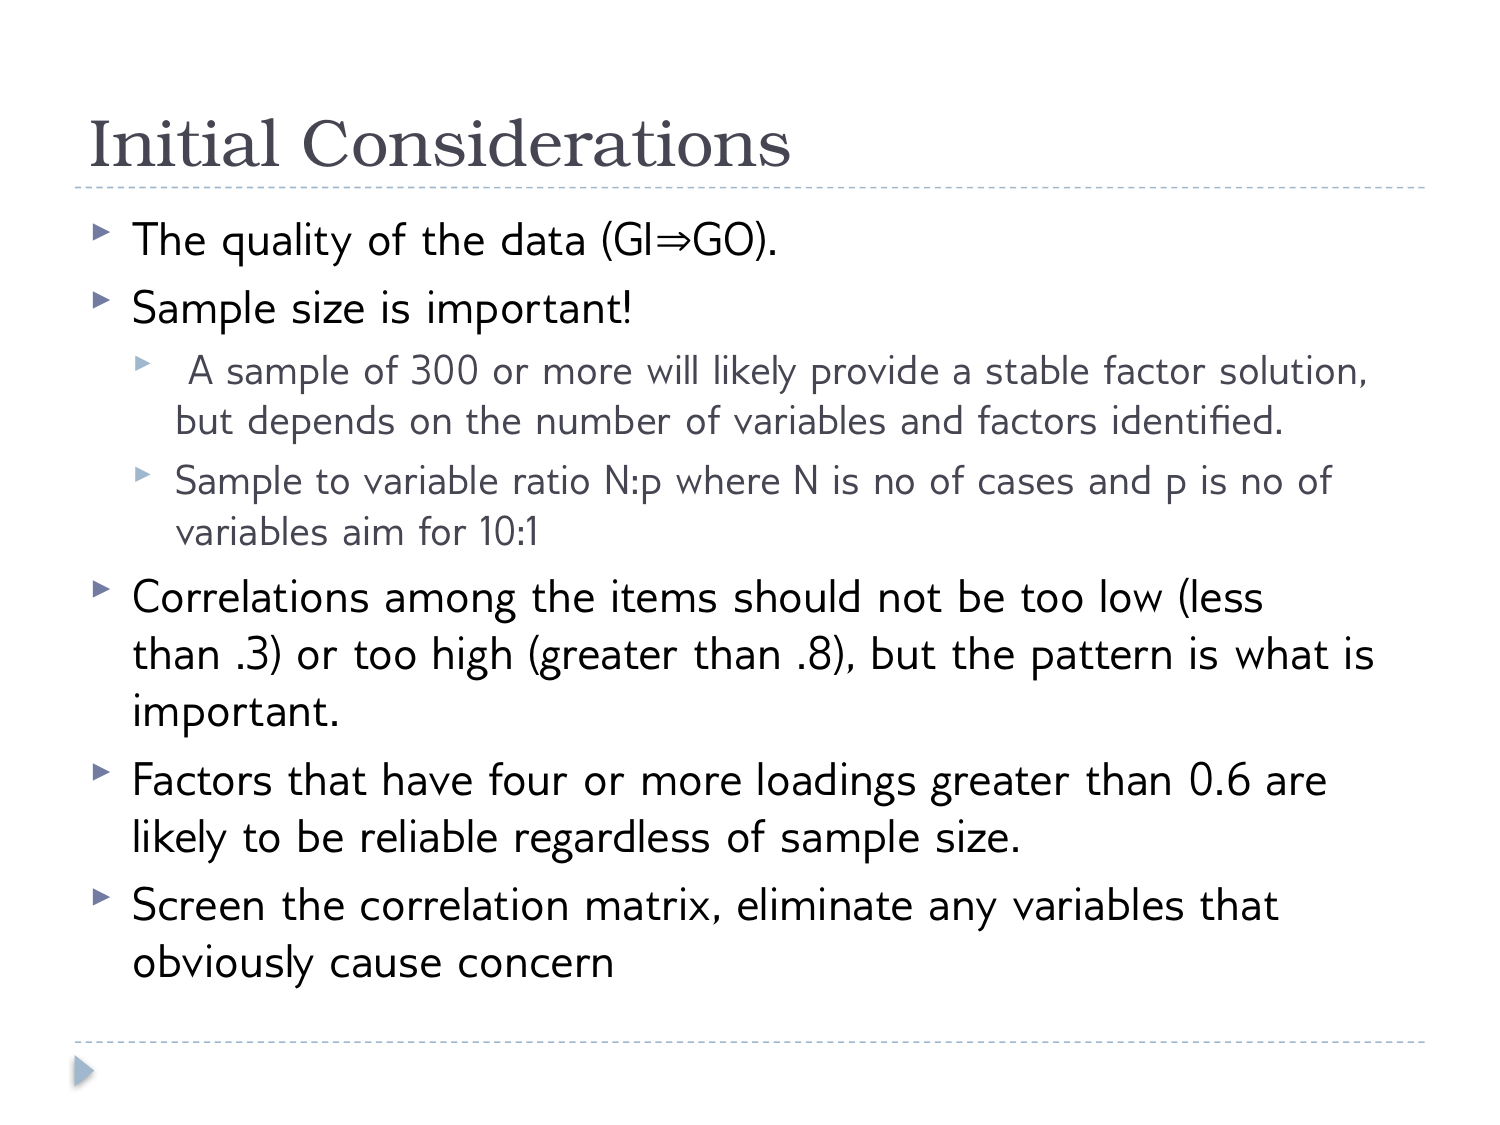

# Initial Considerations

The quality of the data (GI⇒GO).
Sample size is important!
 A sample of 300 or more will likely provide a stable factor solution, but depends on the number of variables and factors identified.
Sample to variable ratio N:p where N is no of cases and p is no of variables aim for 10:1
Correlations among the items should not be too low (less than .3) or too high (greater than .8), but the pattern is what is important.
Factors that have four or more loadings greater than 0.6 are likely to be reliable regardless of sample size.
Screen the correlation matrix, eliminate any variables that obviously cause concern